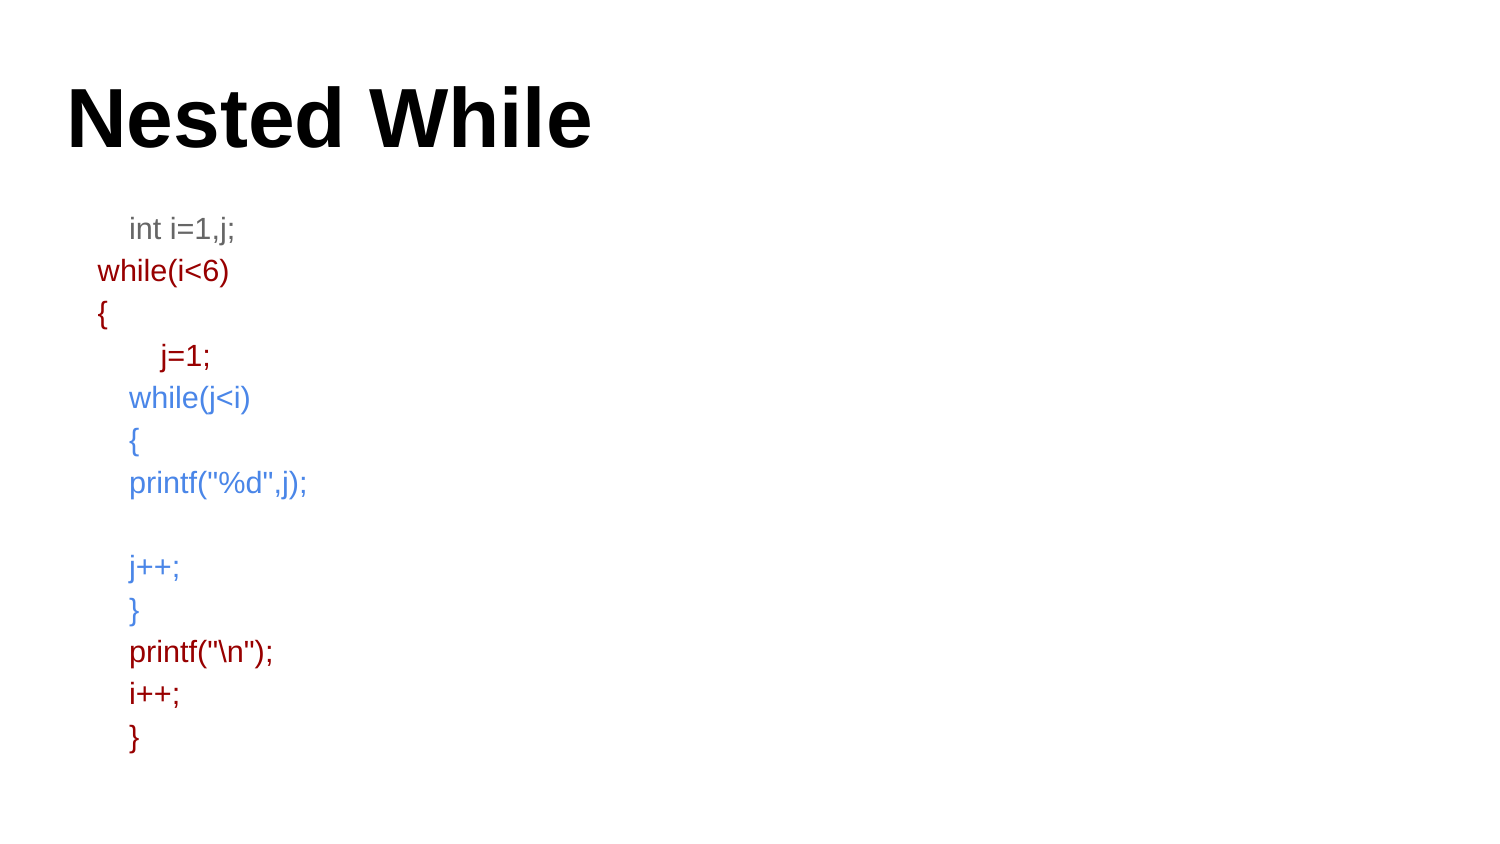

# Nested While
int i=1,j;
	while(i<6)
	{
        	j=1;
    		while(j<i)
    		{
    			printf("%d",j);

     			j++;
    		}
    		printf("\n");
    		i++;
}